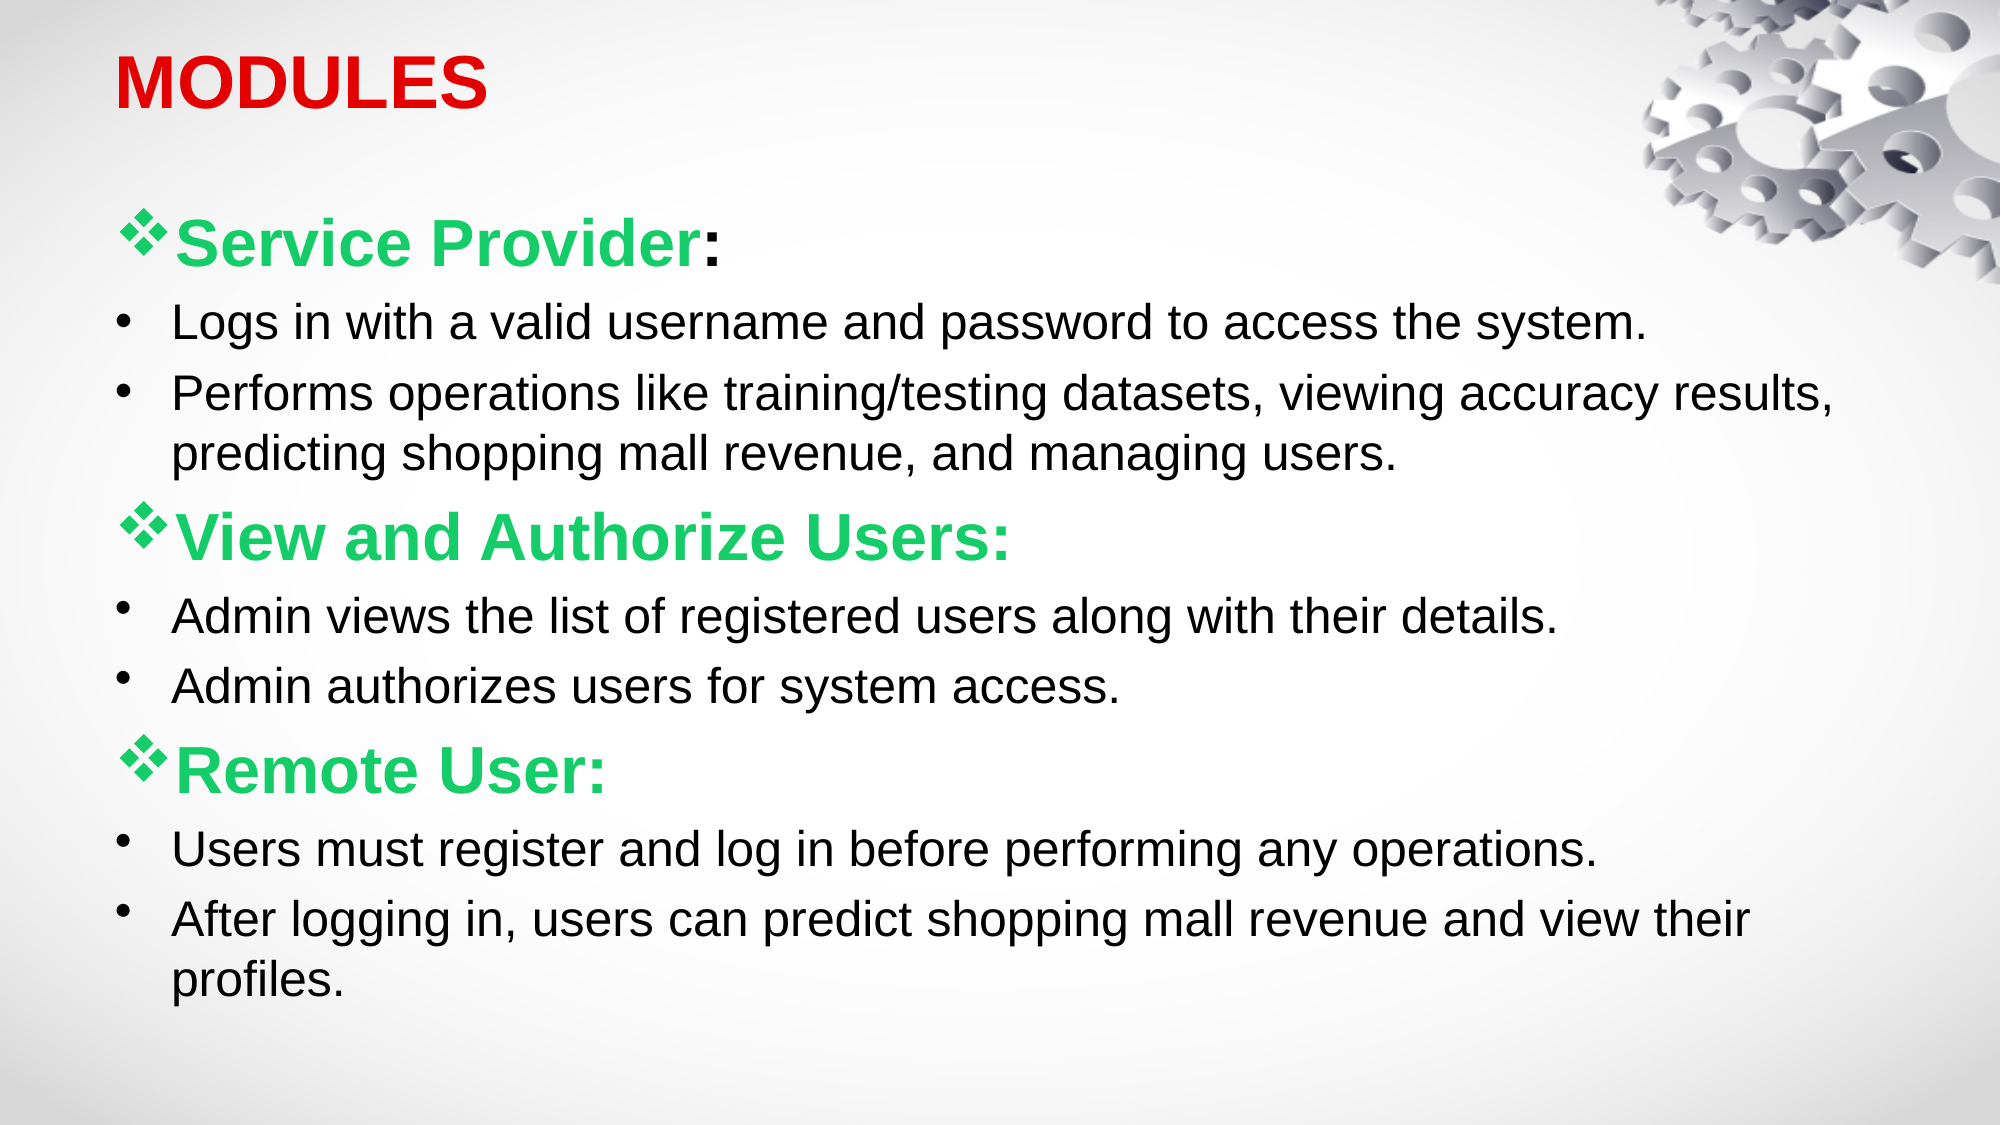

# MODULES
Service Provider:
Logs in with a valid username and password to access the system.
Performs operations like training/testing datasets, viewing accuracy results, predicting shopping mall revenue, and managing users.
View and Authorize Users:
Admin views the list of registered users along with their details.
Admin authorizes users for system access.
Remote User:
Users must register and log in before performing any operations.
After logging in, users can predict shopping mall revenue and view their profiles.